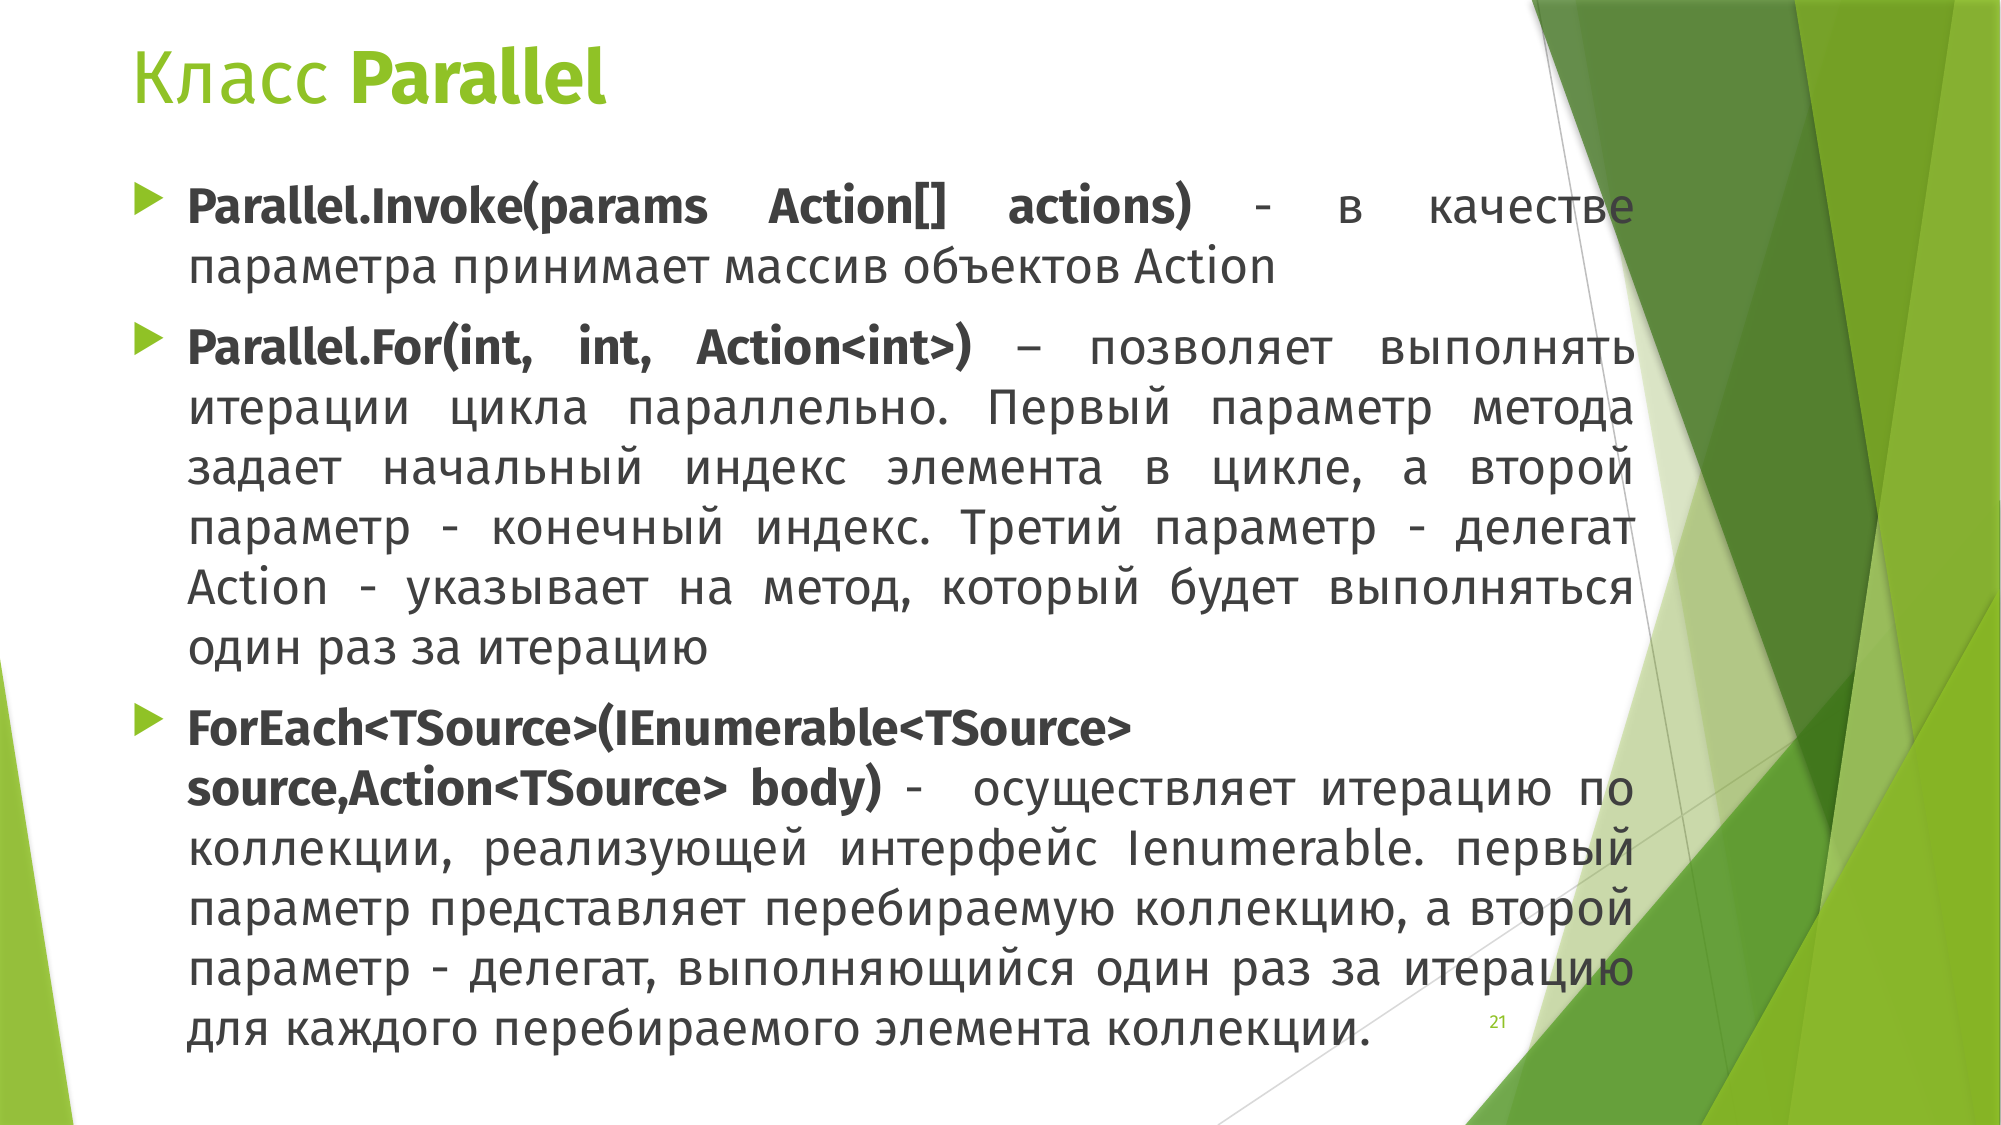

# Класс Parallel
Parallel.Invoke(params Action[] actions) - в качестве параметра принимает массив объектов Action
Parallel.For(int, int, Action<int>) – позволяет выполнять итерации цикла параллельно. Первый параметр метода задает начальный индекс элемента в цикле, а второй параметр - конечный индекс. Третий параметр - делегат Action - указывает на метод, который будет выполняться один раз за итерацию
ForEach<TSource>(IEnumerable<TSource> source,Action<TSource> body) -  осуществляет итерацию по коллекции, реализующей интерфейс Ienumerable. первый параметр представляет перебираемую коллекцию, а второй параметр - делегат, выполняющийся один раз за итерацию для каждого перебираемого элемента коллекции.

21